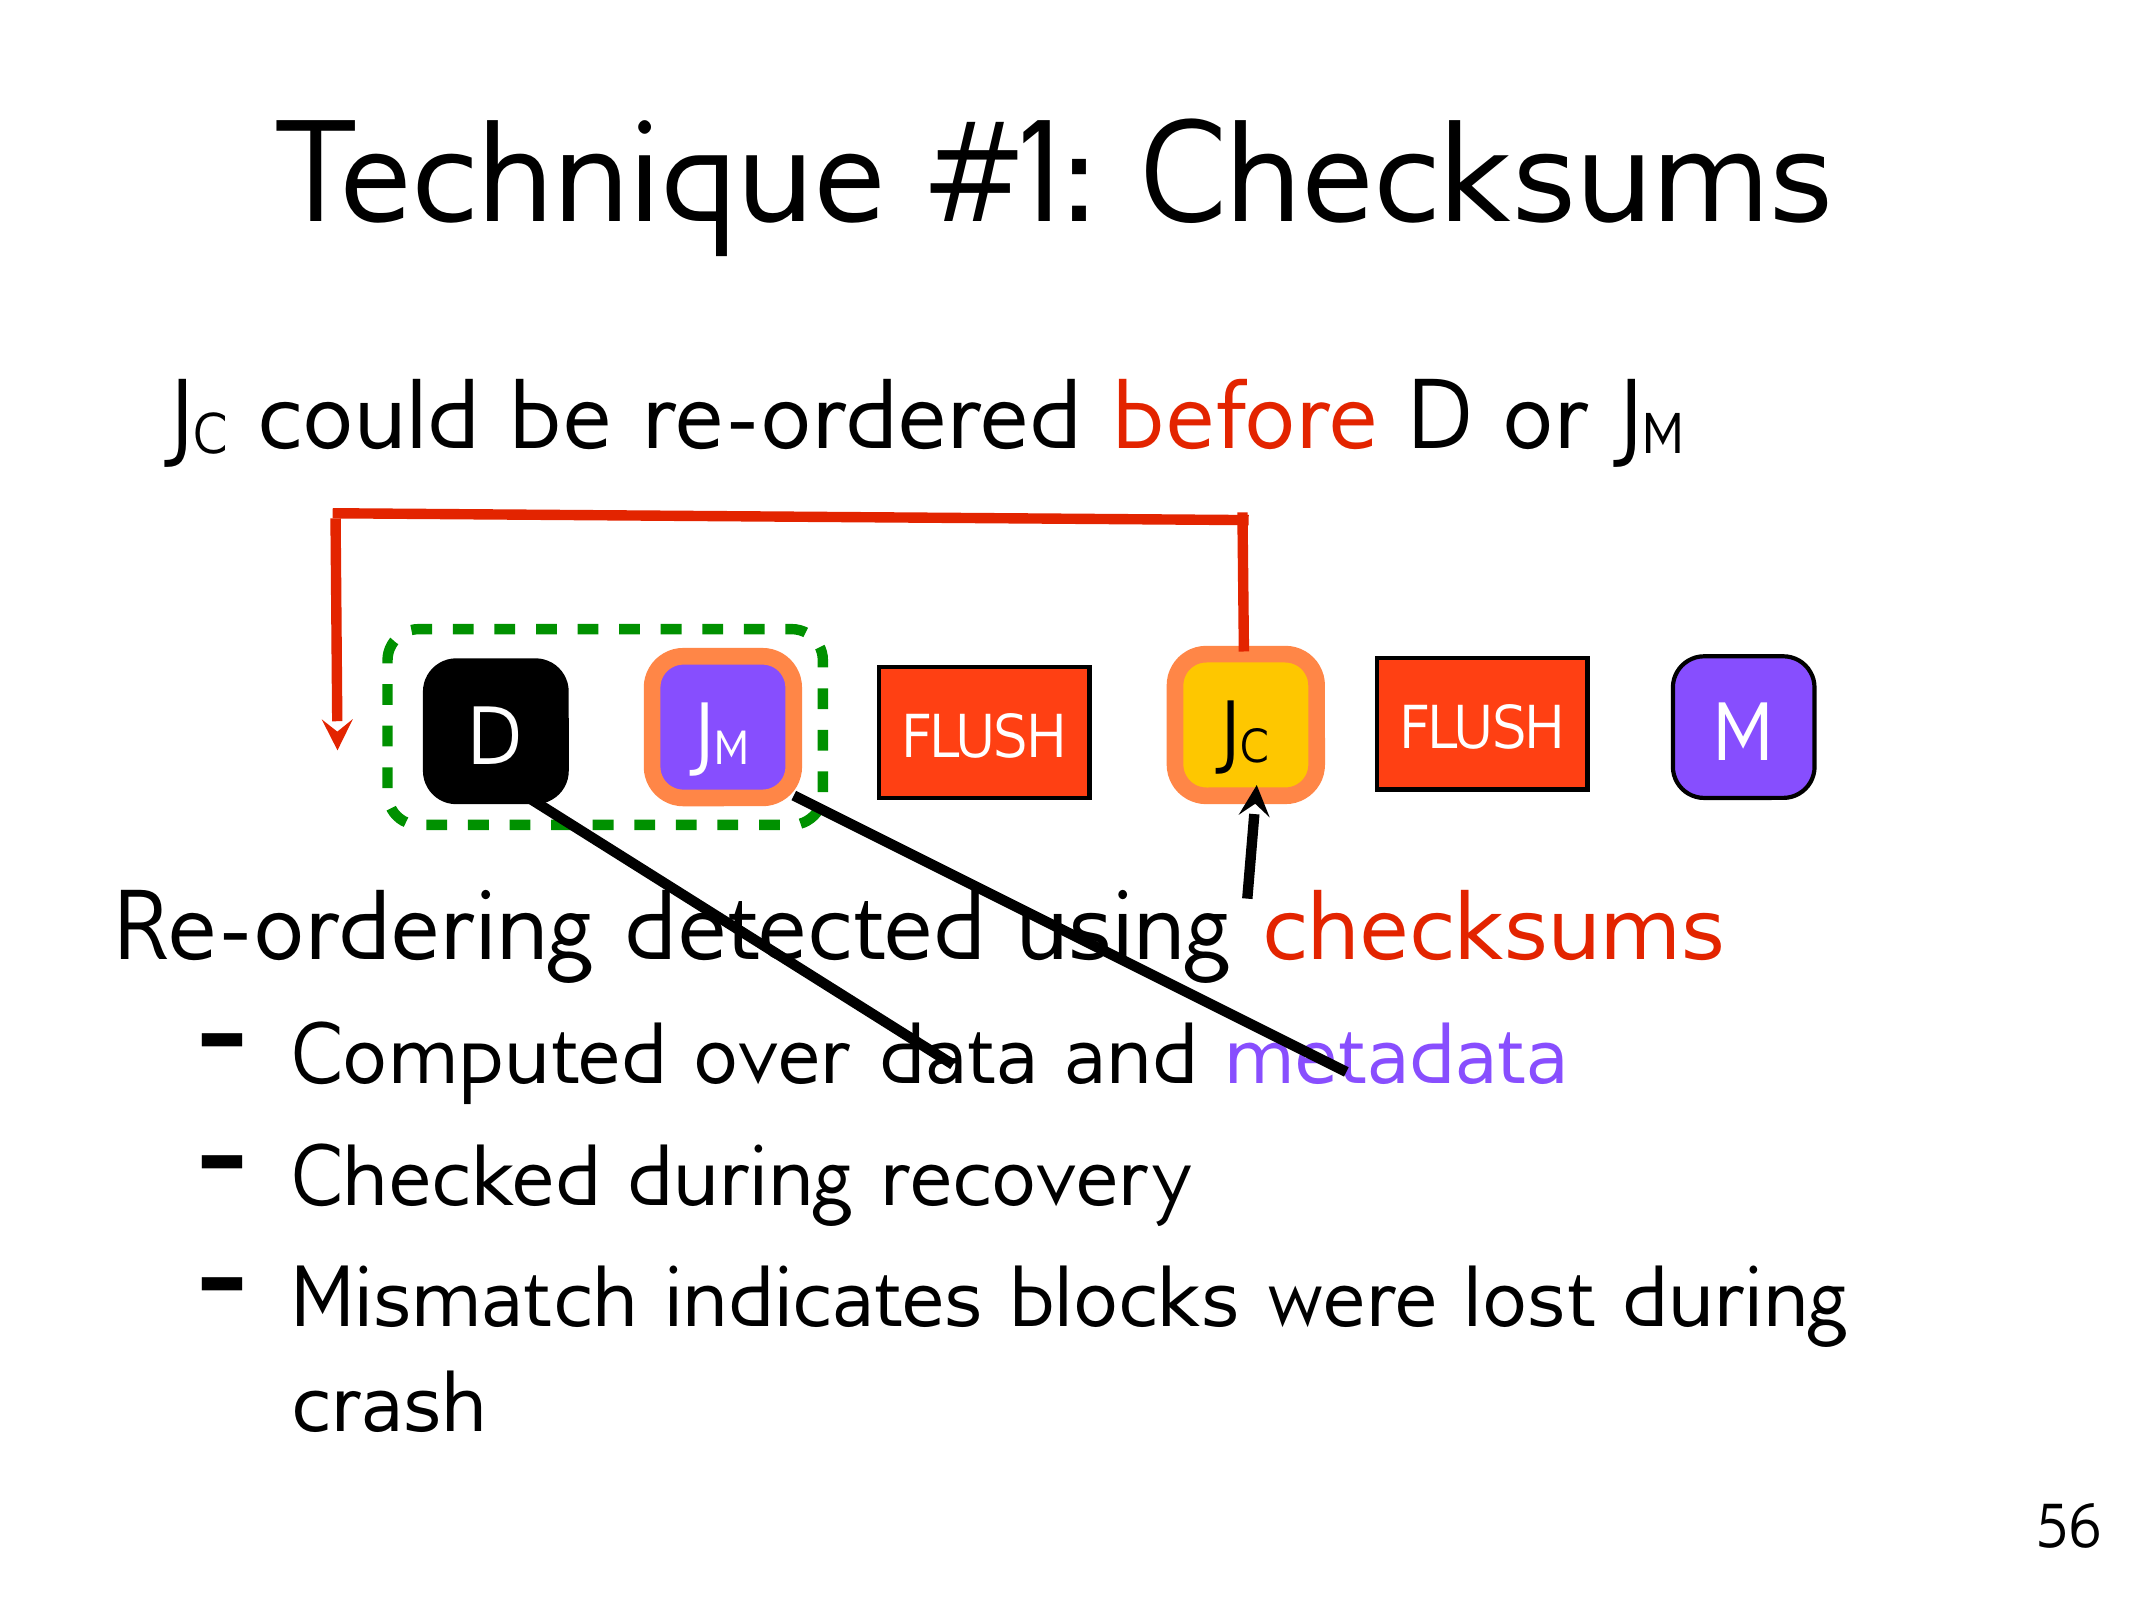

# Technique #1: Checksums
JC could be re-ordered before D or JM

JC
JM
M
FLUSH
D
FLUSH

Re-ordering detected using checksums
Computed over data and metadata
Checked during recovery
Mismatch indicates blocks were lost during crash
56